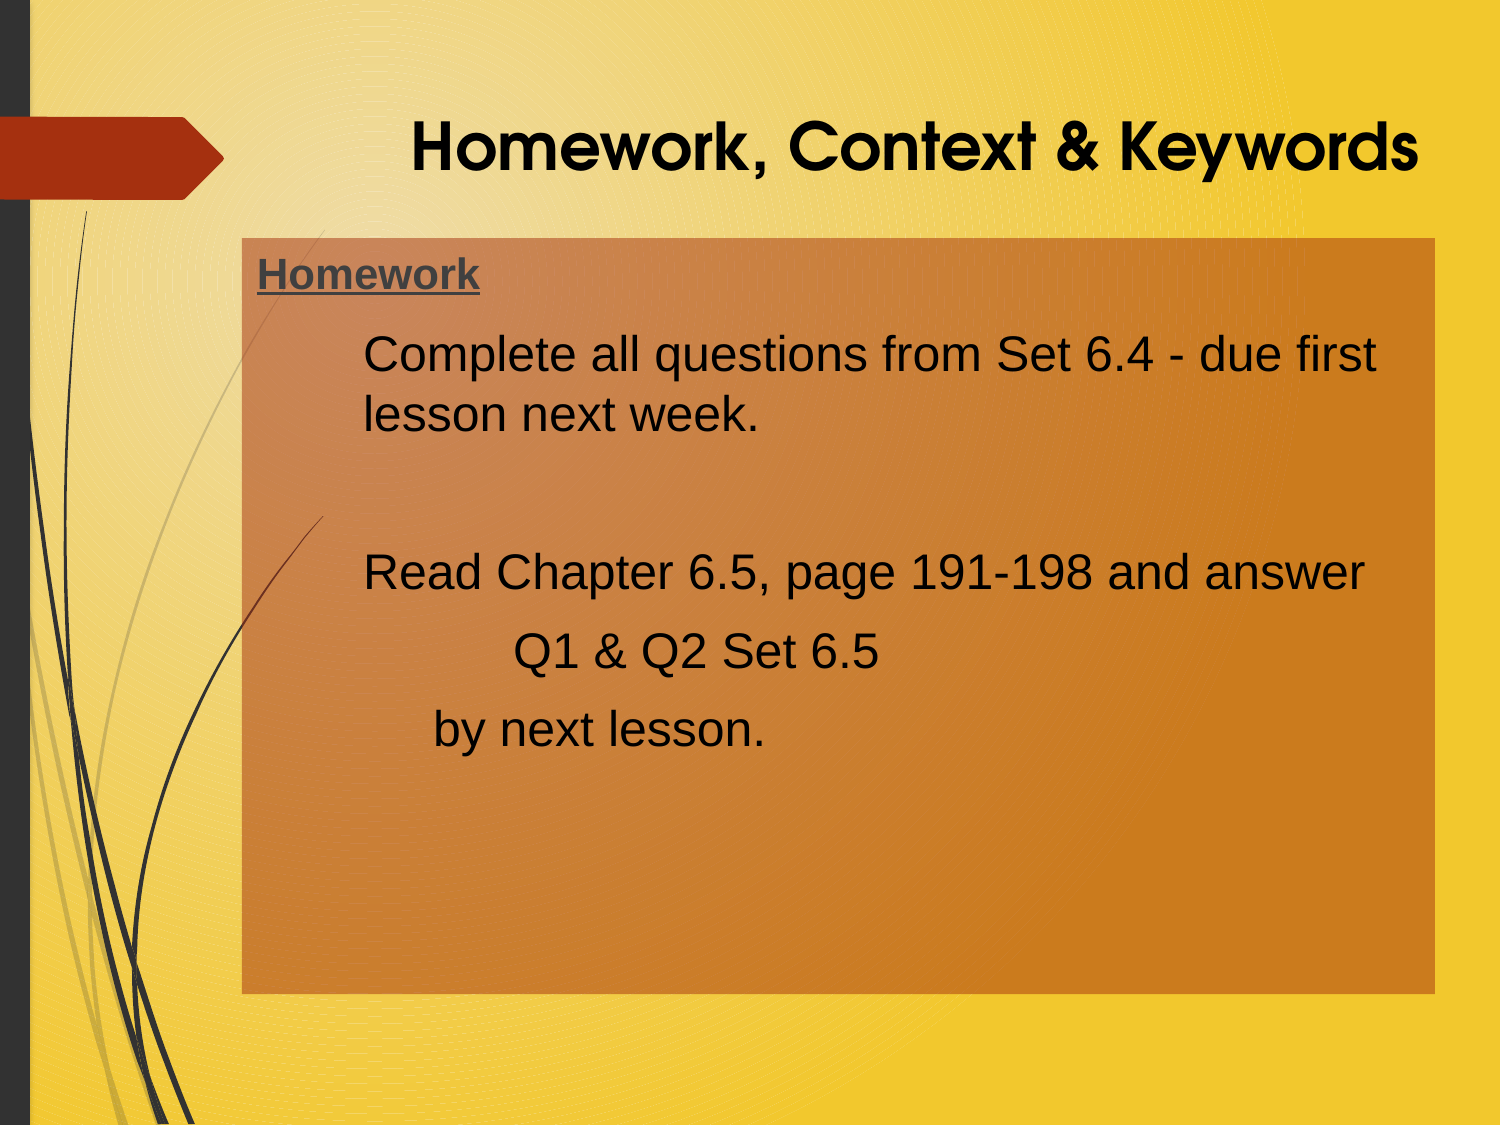

# Homework, Context & Keywords
Homework

Complete all questions from Set 6.4 - due first lesson next week.

Read Chapter 6.5, page 191-198 and answer
	Q1 & Q2 Set 6.5
     by next lesson.